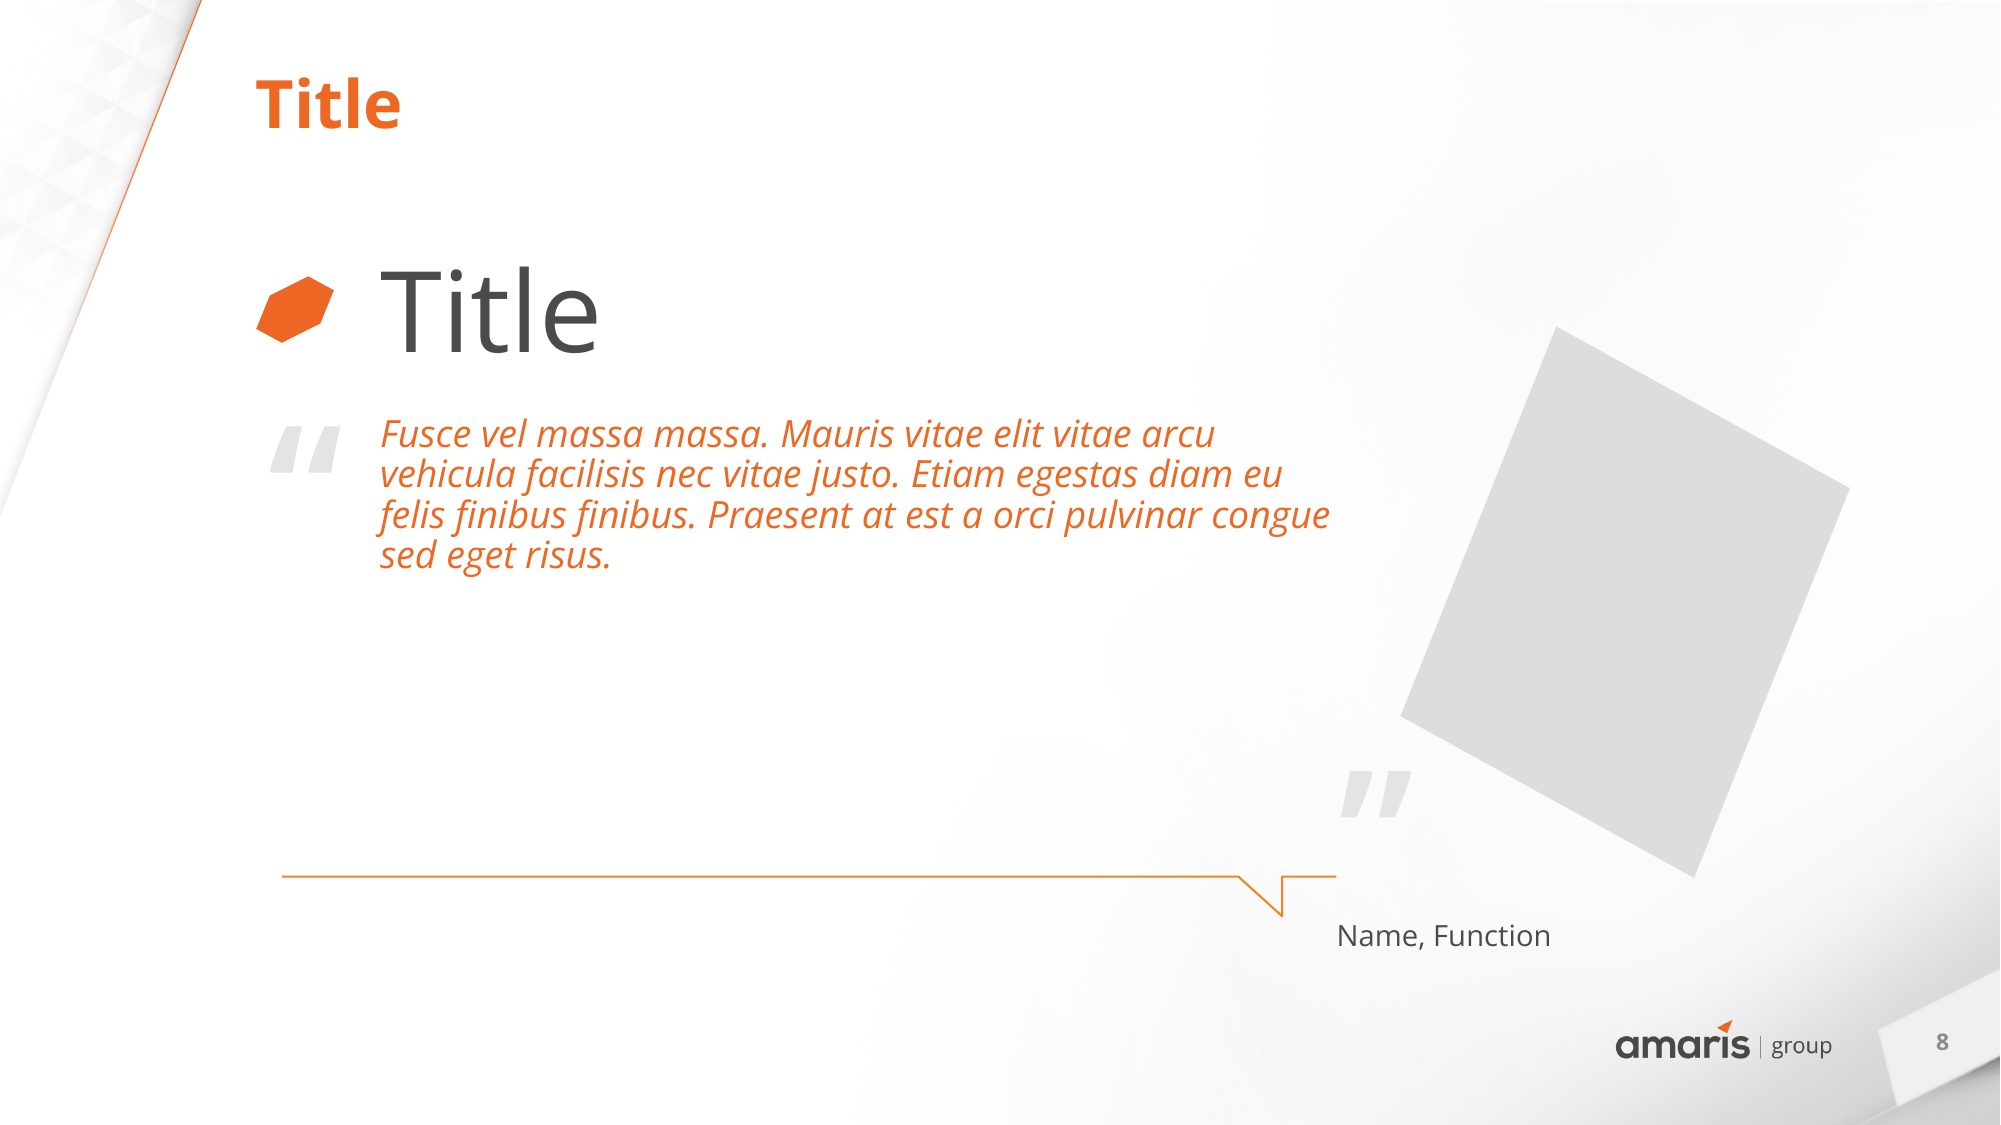

# Title
Title

Fusce vel massa massa. Mauris vitae elit vitae arcu vehicula facilisis nec vitae justo. Etiam egestas diam eu felis finibus finibus. Praesent at est a orci pulvinar congue sed eget risus.
Name, Function
8